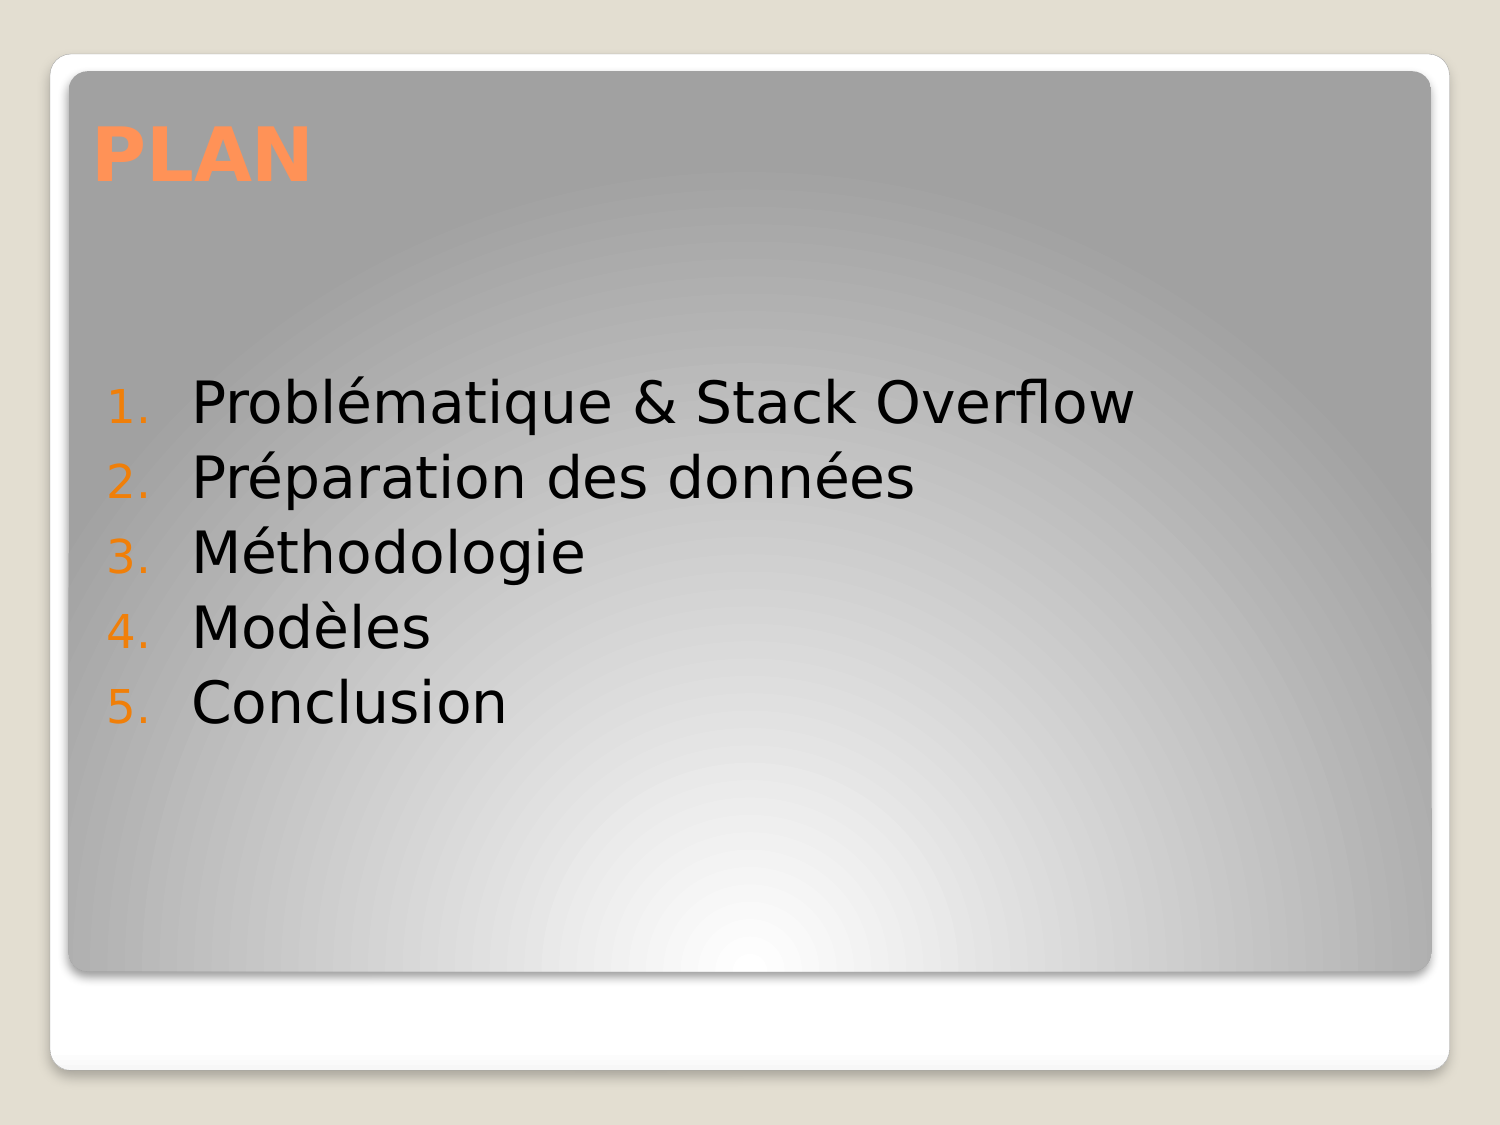

# PLAN
Problématique & Stack Overflow
Préparation des données
Méthodologie
Modèles
Conclusion